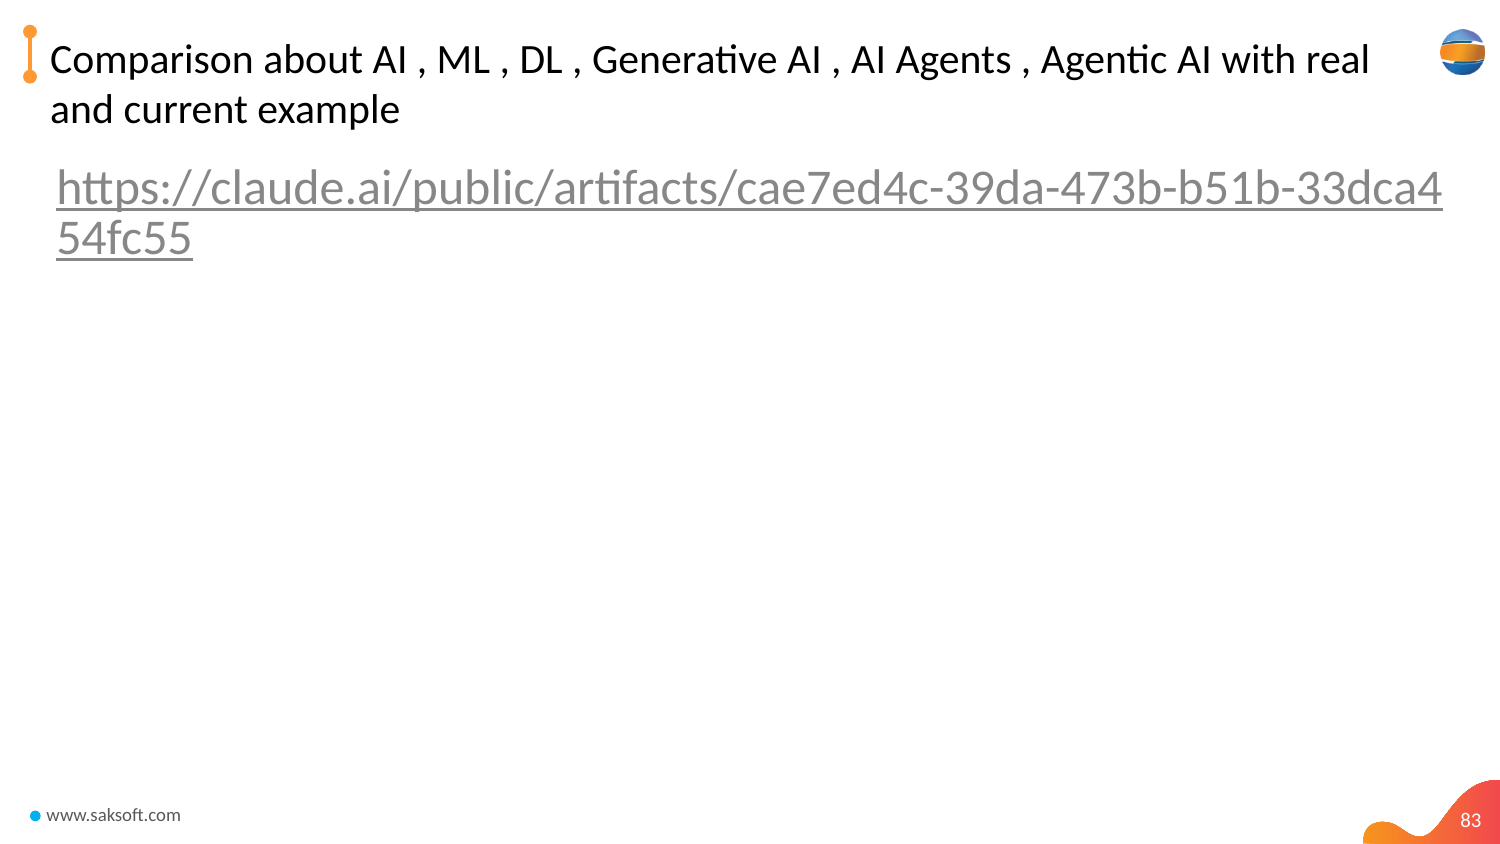

# Comparison about AI , ML , DL , Generative AI , AI Agents , Agentic AI with real and current example
https://claude.ai/public/artifacts/cae7ed4c-39da-473b-b51b-33dca454fc55

83